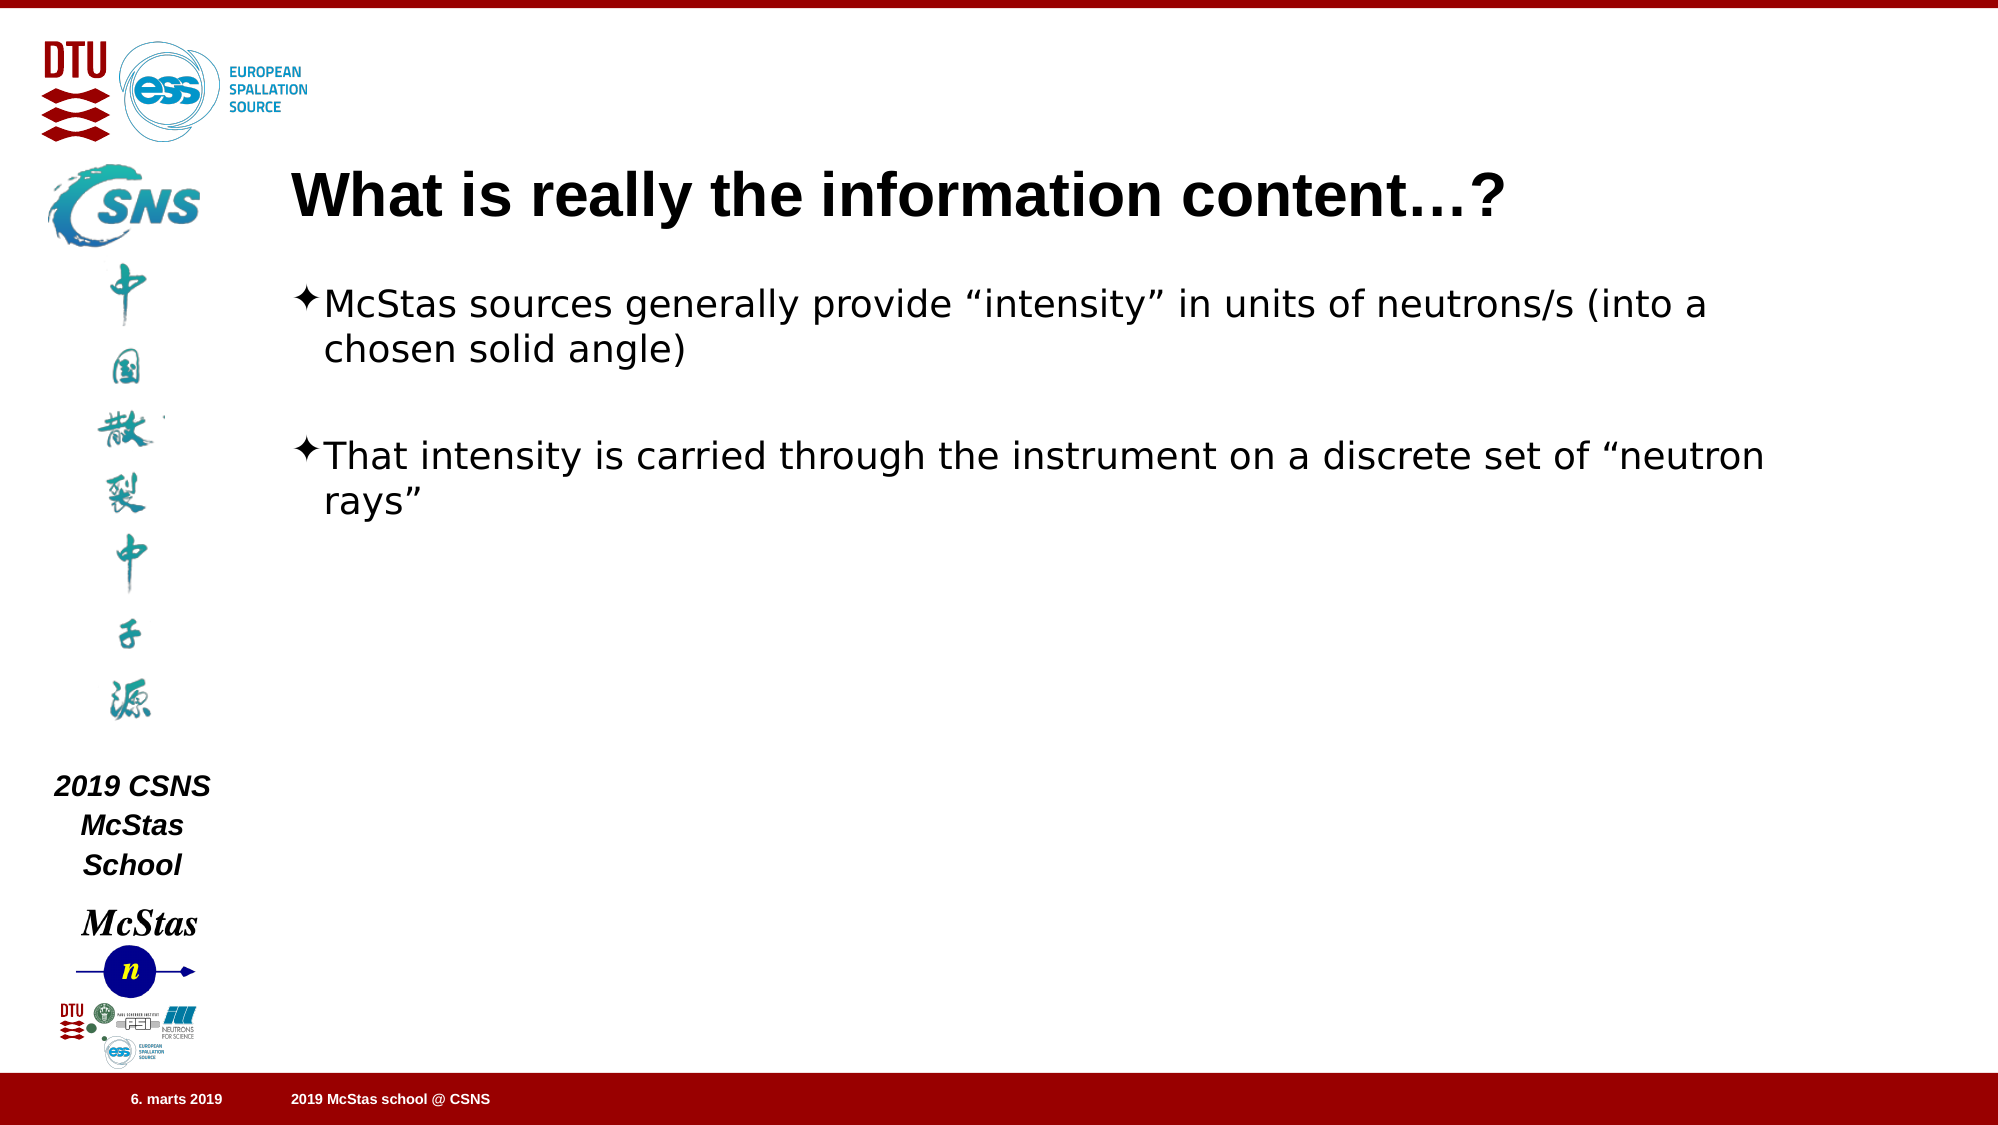

# What is really the information content…?
McStas sources generally provide “intensity” in units of neutrons/s (into a chosen solid angle)

That intensity is carried through the instrument on a discrete set of “neutron rays”
2